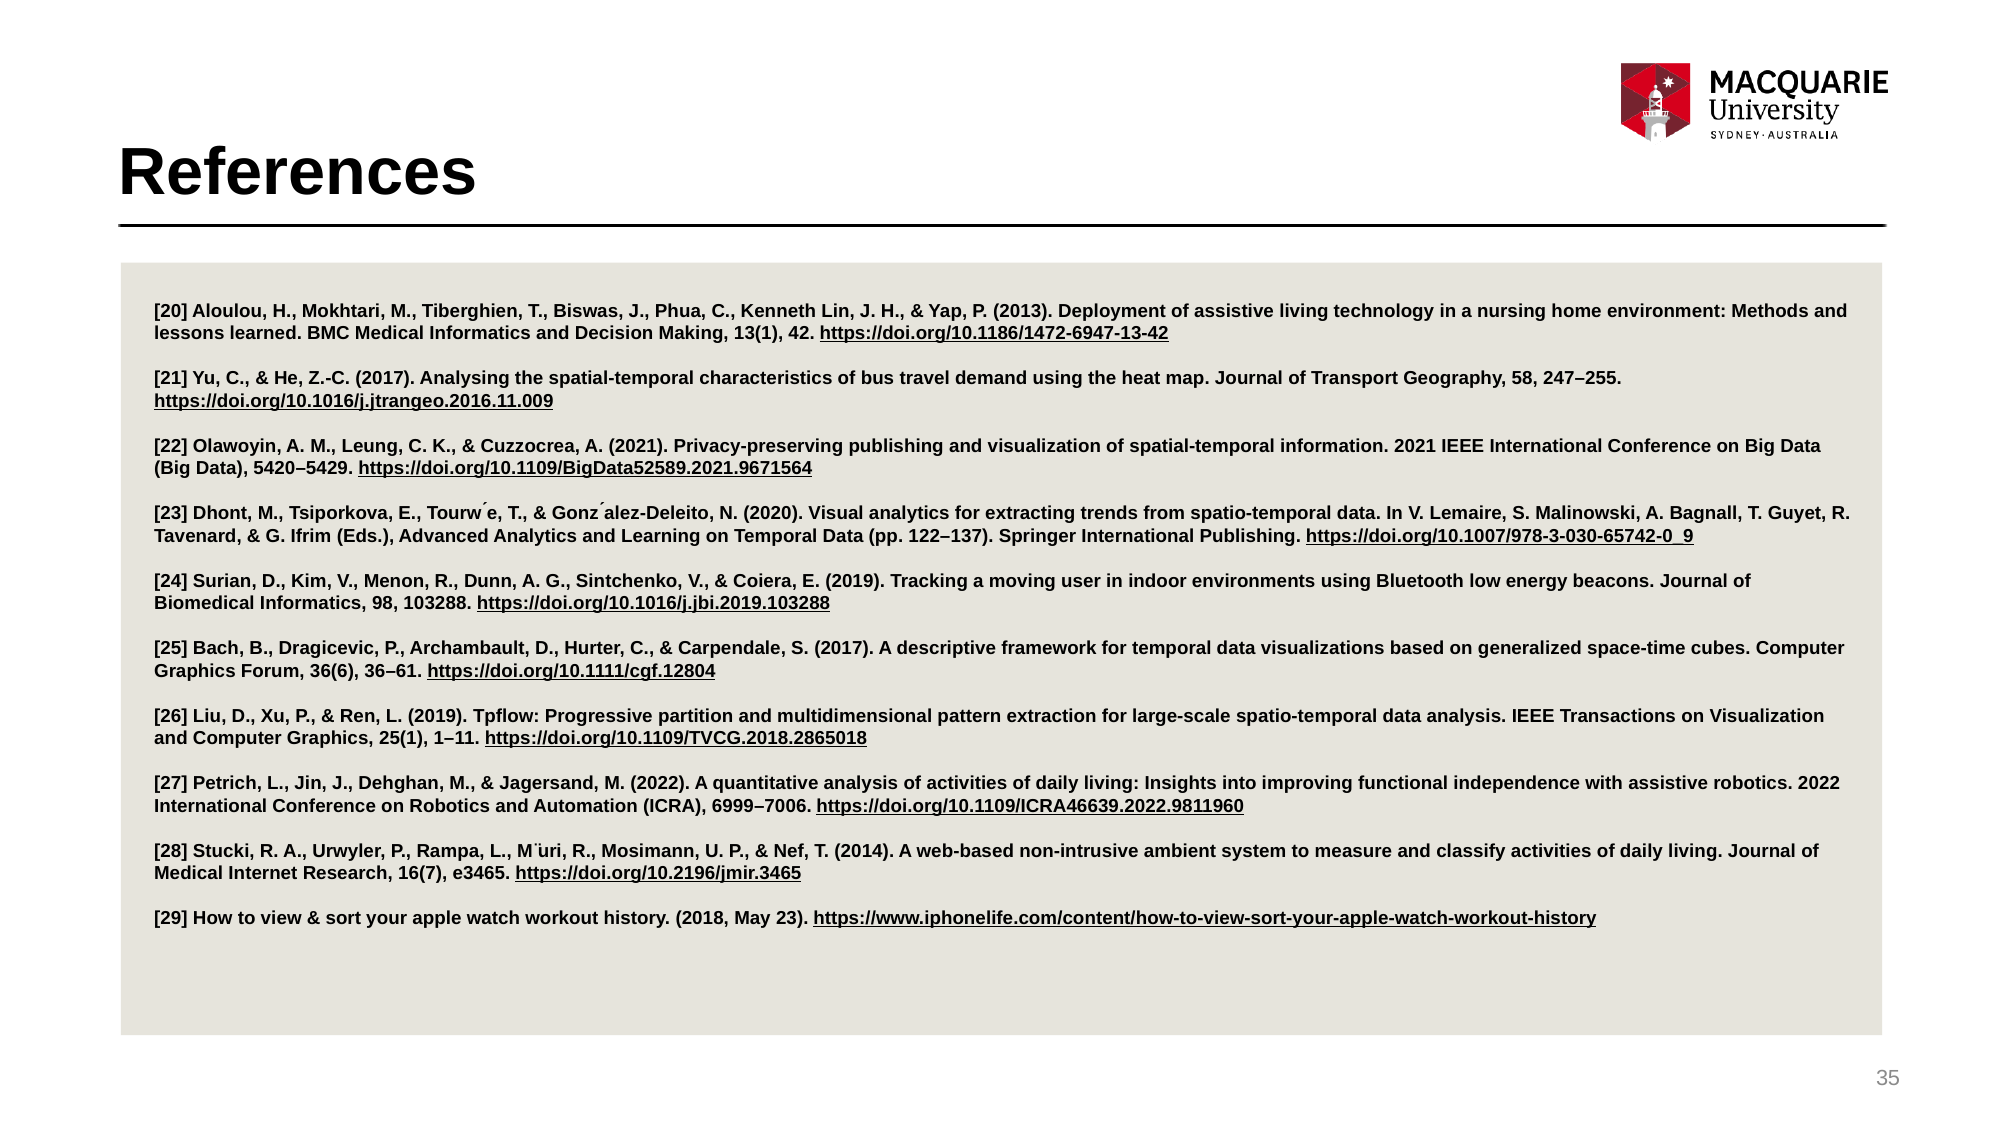

# References

[20] Aloulou, H., Mokhtari, M., Tiberghien, T., Biswas, J., Phua, C., Kenneth Lin, J. H., & Yap, P. (2013). Deployment of assistive living technology in a nursing home environment: Methods and lessons learned. BMC Medical Informatics and Decision Making, 13(1), 42. https://doi.org/10.1186/1472-6947-13-42
[21] Yu, C., & He, Z.-C. (2017). Analysing the spatial-temporal characteristics of bus travel demand using the heat map. Journal of Transport Geography, 58, 247–255. https://doi.org/10.1016/j.jtrangeo.2016.11.009
[22] Olawoyin, A. M., Leung, C. K., & Cuzzocrea, A. (2021). Privacy-preserving publishing and visualization of spatial-temporal information. 2021 IEEE International Conference on Big Data (Big Data), 5420–5429. https://doi.org/10.1109/BigData52589.2021.9671564
[23] Dhont, M., Tsiporkova, E., Tourw ́e, T., & Gonz ́alez-Deleito, N. (2020). Visual analytics for extracting trends from spatio-temporal data. In V. Lemaire, S. Malinowski, A. Bagnall, T. Guyet, R. Tavenard, & G. Ifrim (Eds.), Advanced Analytics and Learning on Temporal Data (pp. 122–137). Springer International Publishing. https://doi.org/10.1007/978-3-030-65742-0_9
[24] Surian, D., Kim, V., Menon, R., Dunn, A. G., Sintchenko, V., & Coiera, E. (2019). Tracking a moving user in indoor environments using Bluetooth low energy beacons. Journal of Biomedical Informatics, 98, 103288. https://doi.org/10.1016/j.jbi.2019.103288
[25] Bach, B., Dragicevic, P., Archambault, D., Hurter, C., & Carpendale, S. (2017). A descriptive framework for temporal data visualizations based on generalized space-time cubes. Computer Graphics Forum, 36(6), 36–61. https://doi.org/10.1111/cgf.12804
[26] Liu, D., Xu, P., & Ren, L. (2019). Tpflow: Progressive partition and multidimensional pattern extraction for large-scale spatio-temporal data analysis. IEEE Transactions on Visualization and Computer Graphics, 25(1), 1–11. https://doi.org/10.1109/TVCG.2018.2865018
[27] Petrich, L., Jin, J., Dehghan, M., & Jagersand, M. (2022). A quantitative analysis of activities of daily living: Insights into improving functional independence with assistive robotics. 2022 International Conference on Robotics and Automation (ICRA), 6999–7006. https://doi.org/10.1109/ICRA46639.2022.9811960
[28] Stucki, R. A., Urwyler, P., Rampa, L., M ̈uri, R., Mosimann, U. P., & Nef, T. (2014). A web-based non-intrusive ambient system to measure and classify activities of daily living. Journal of Medical Internet Research, 16(7), e3465. https://doi.org/10.2196/jmir.3465
[29] How to view & sort your apple watch workout history. (2018, May 23). https://www.iphonelife.com/content/how-to-view-sort-your-apple-watch-workout-history

35